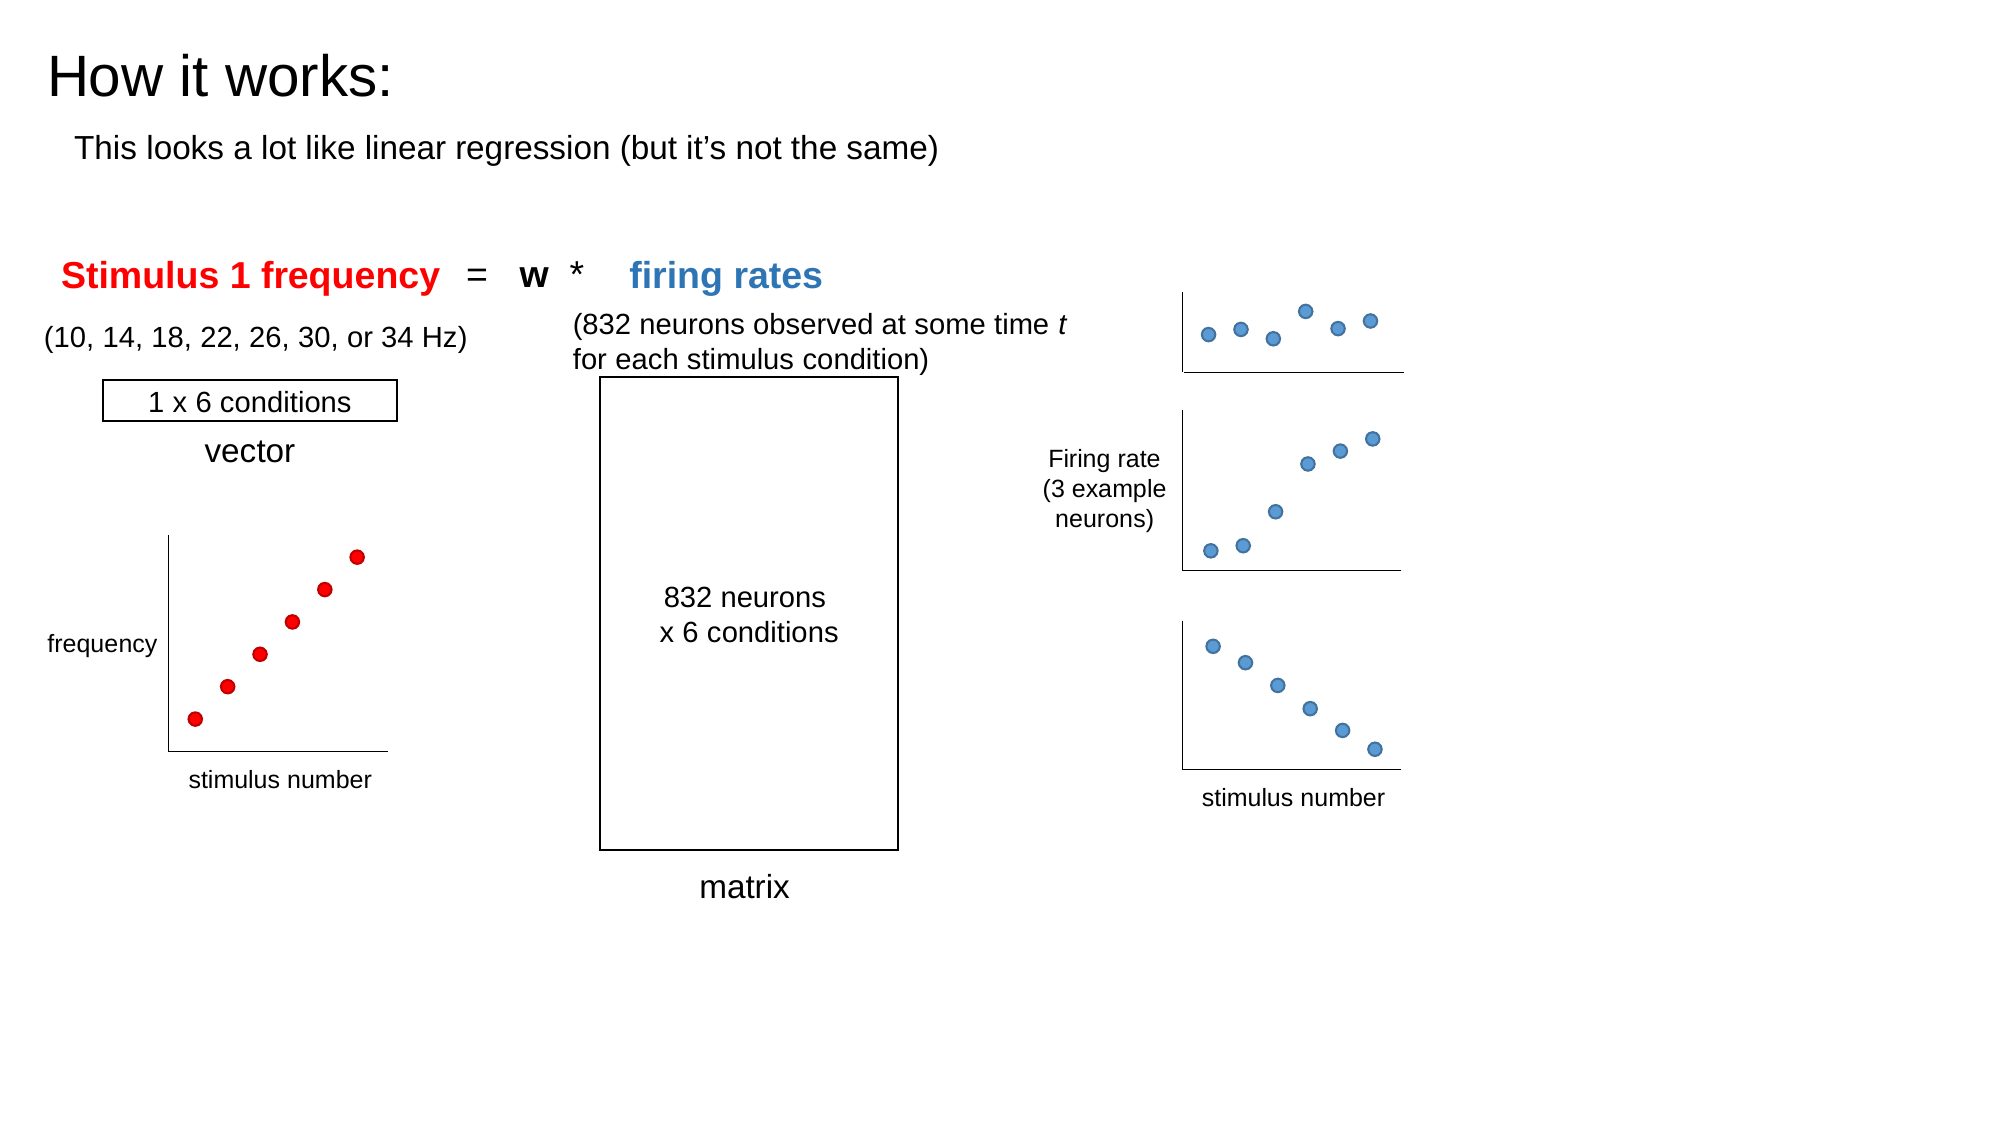

How it works:
This looks a lot like linear regression (but it’s not the same)
=   w  *
Stimulus 1 frequency                  firing rates
(832 neurons observed at some time t
for each stimulus condition)
(10, 14, 18, 22, 26, 30, or 34 Hz)
832 neurons
x 6 conditions
matrix
1 x 6 conditions
vector

Firing rate
(3 example
neurons)

stimulus number
frequency
stimulus number